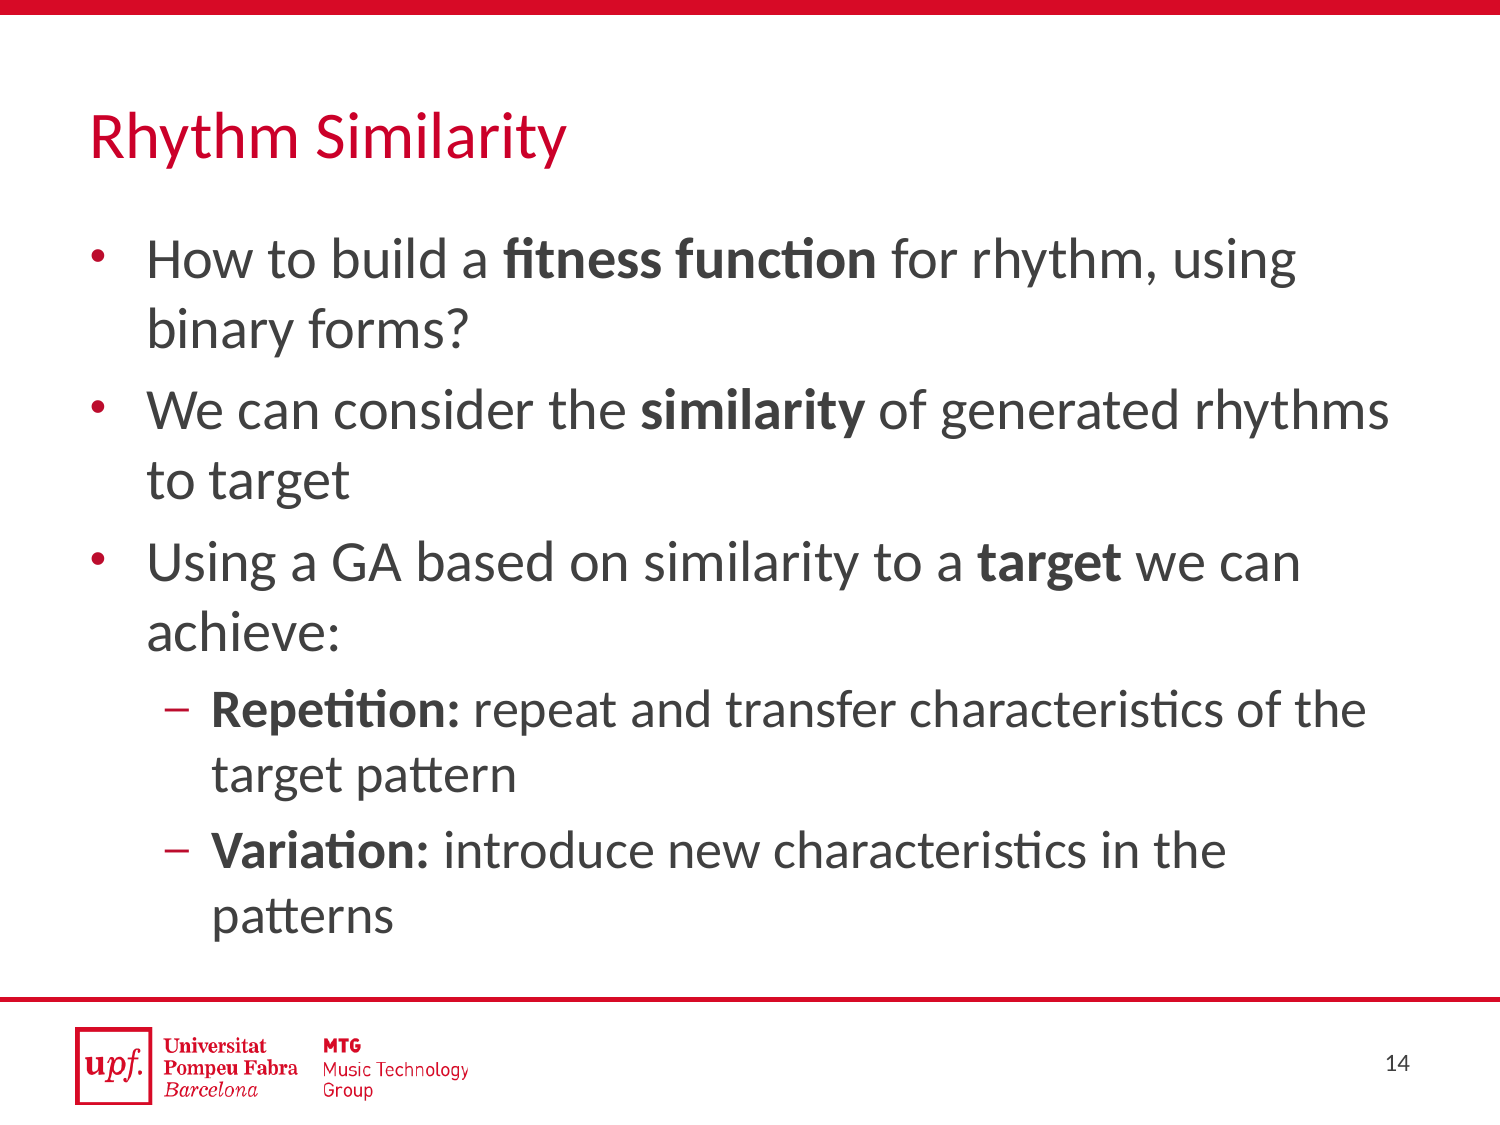

# Rhythm Similarity
How to build a fitness function for rhythm, using binary forms?
We can consider the similarity of generated rhythms to target
Using a GA based on similarity to a target we can achieve:
Repetition: repeat and transfer characteristics of the target pattern
Variation: introduce new characteristics in the patterns

14